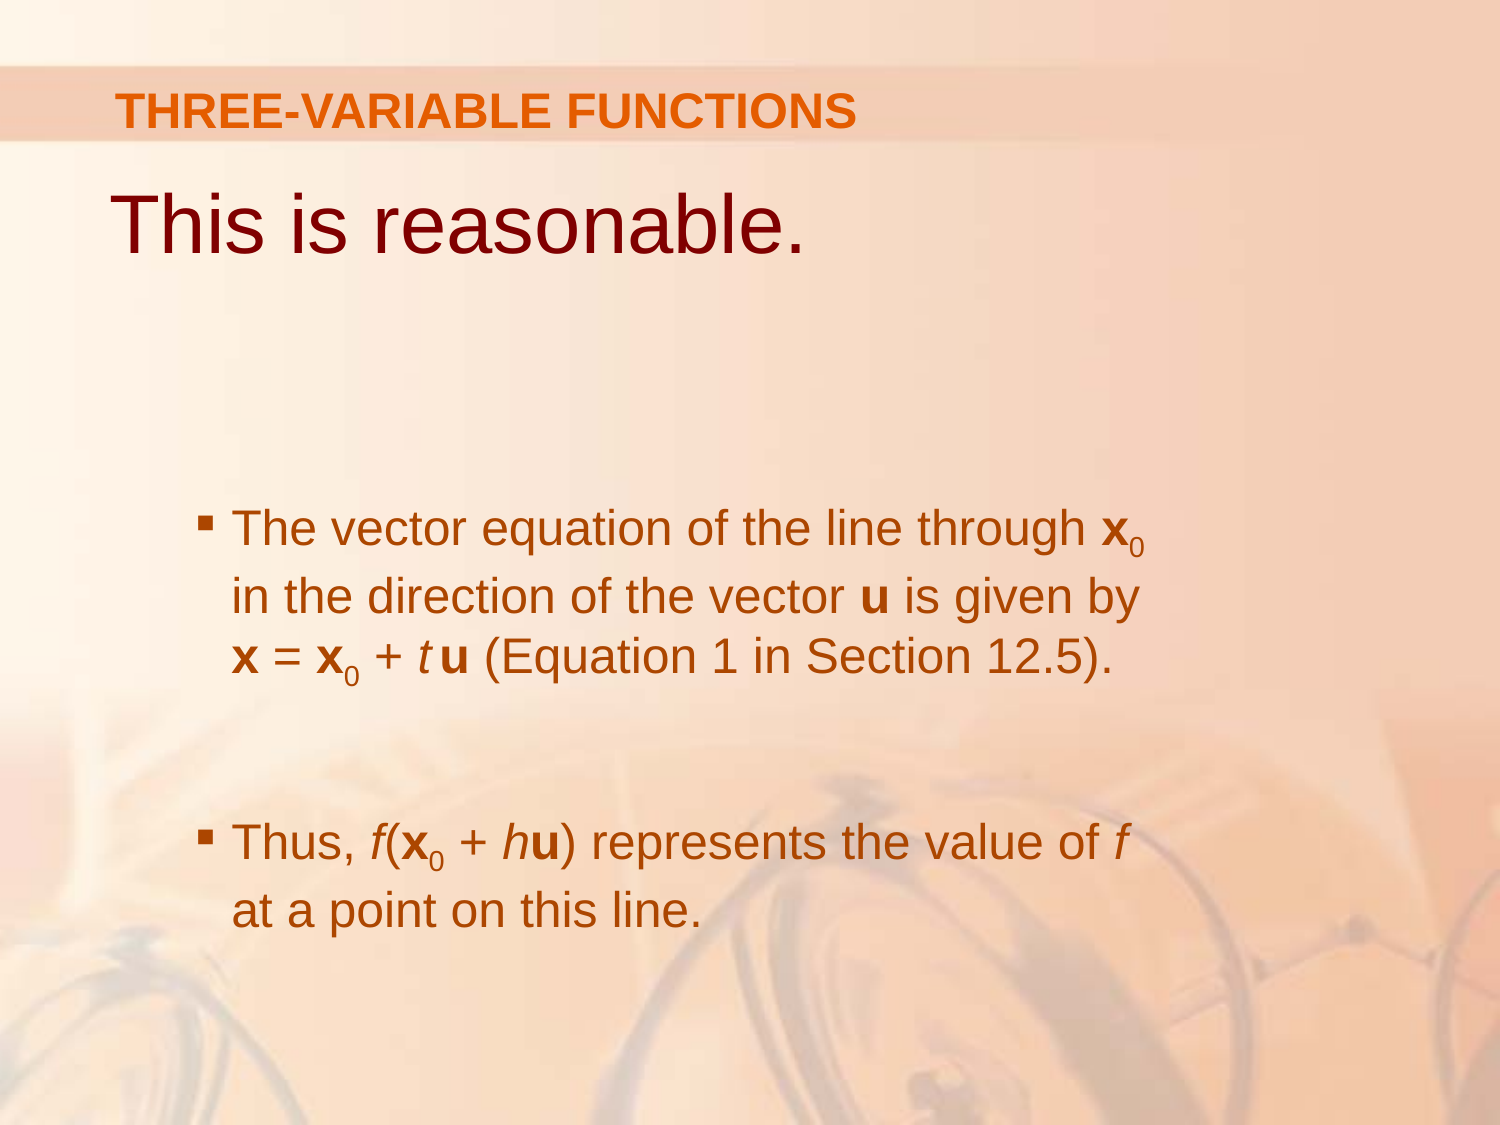

# THREE-VARIABLE FUNCTIONS
This is reasonable.

The vector equation of the line through x0
in the direction of the vector u is given by
x = x0 + t u (Equation 1 in Section 12.5).

Thus, f(x0 + hu) represents the value of f
at a point on this line.